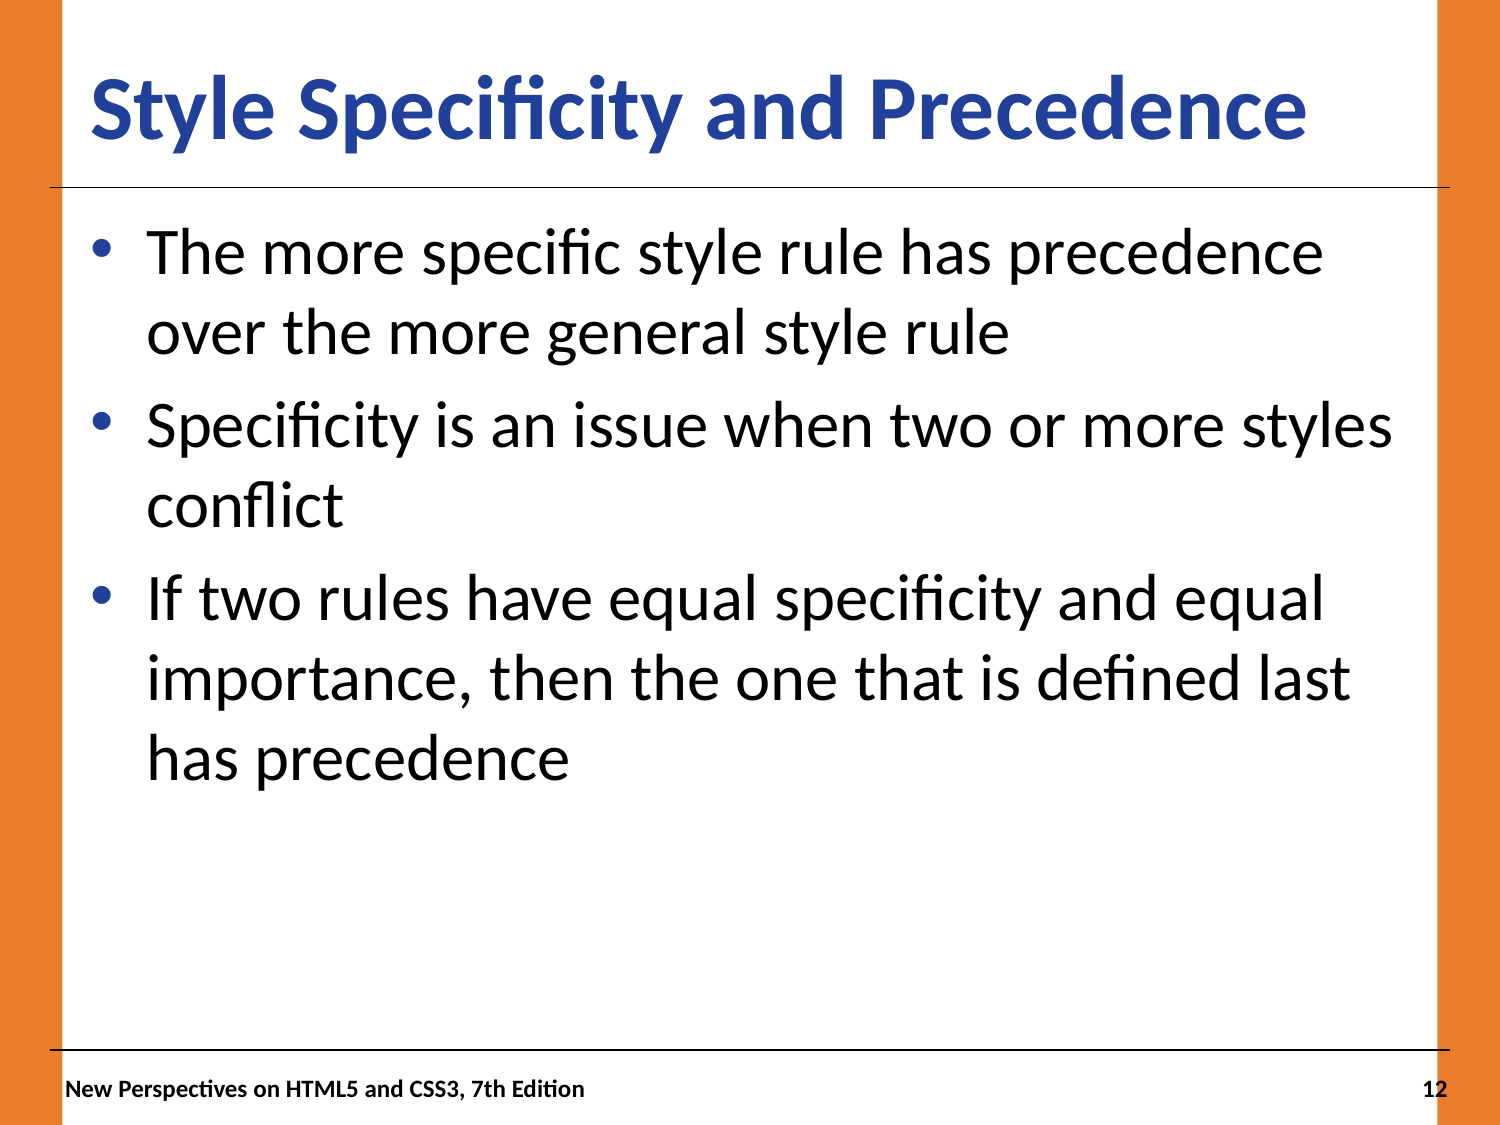

# Style Specificity and Precedence
The more specific style rule has precedence over the more general style rule
Specificity is an issue when two or more styles conflict
If two rules have equal specificity and equal importance, then the one that is defined last has precedence
New Perspectives on HTML5 and CSS3, 7th Edition
12